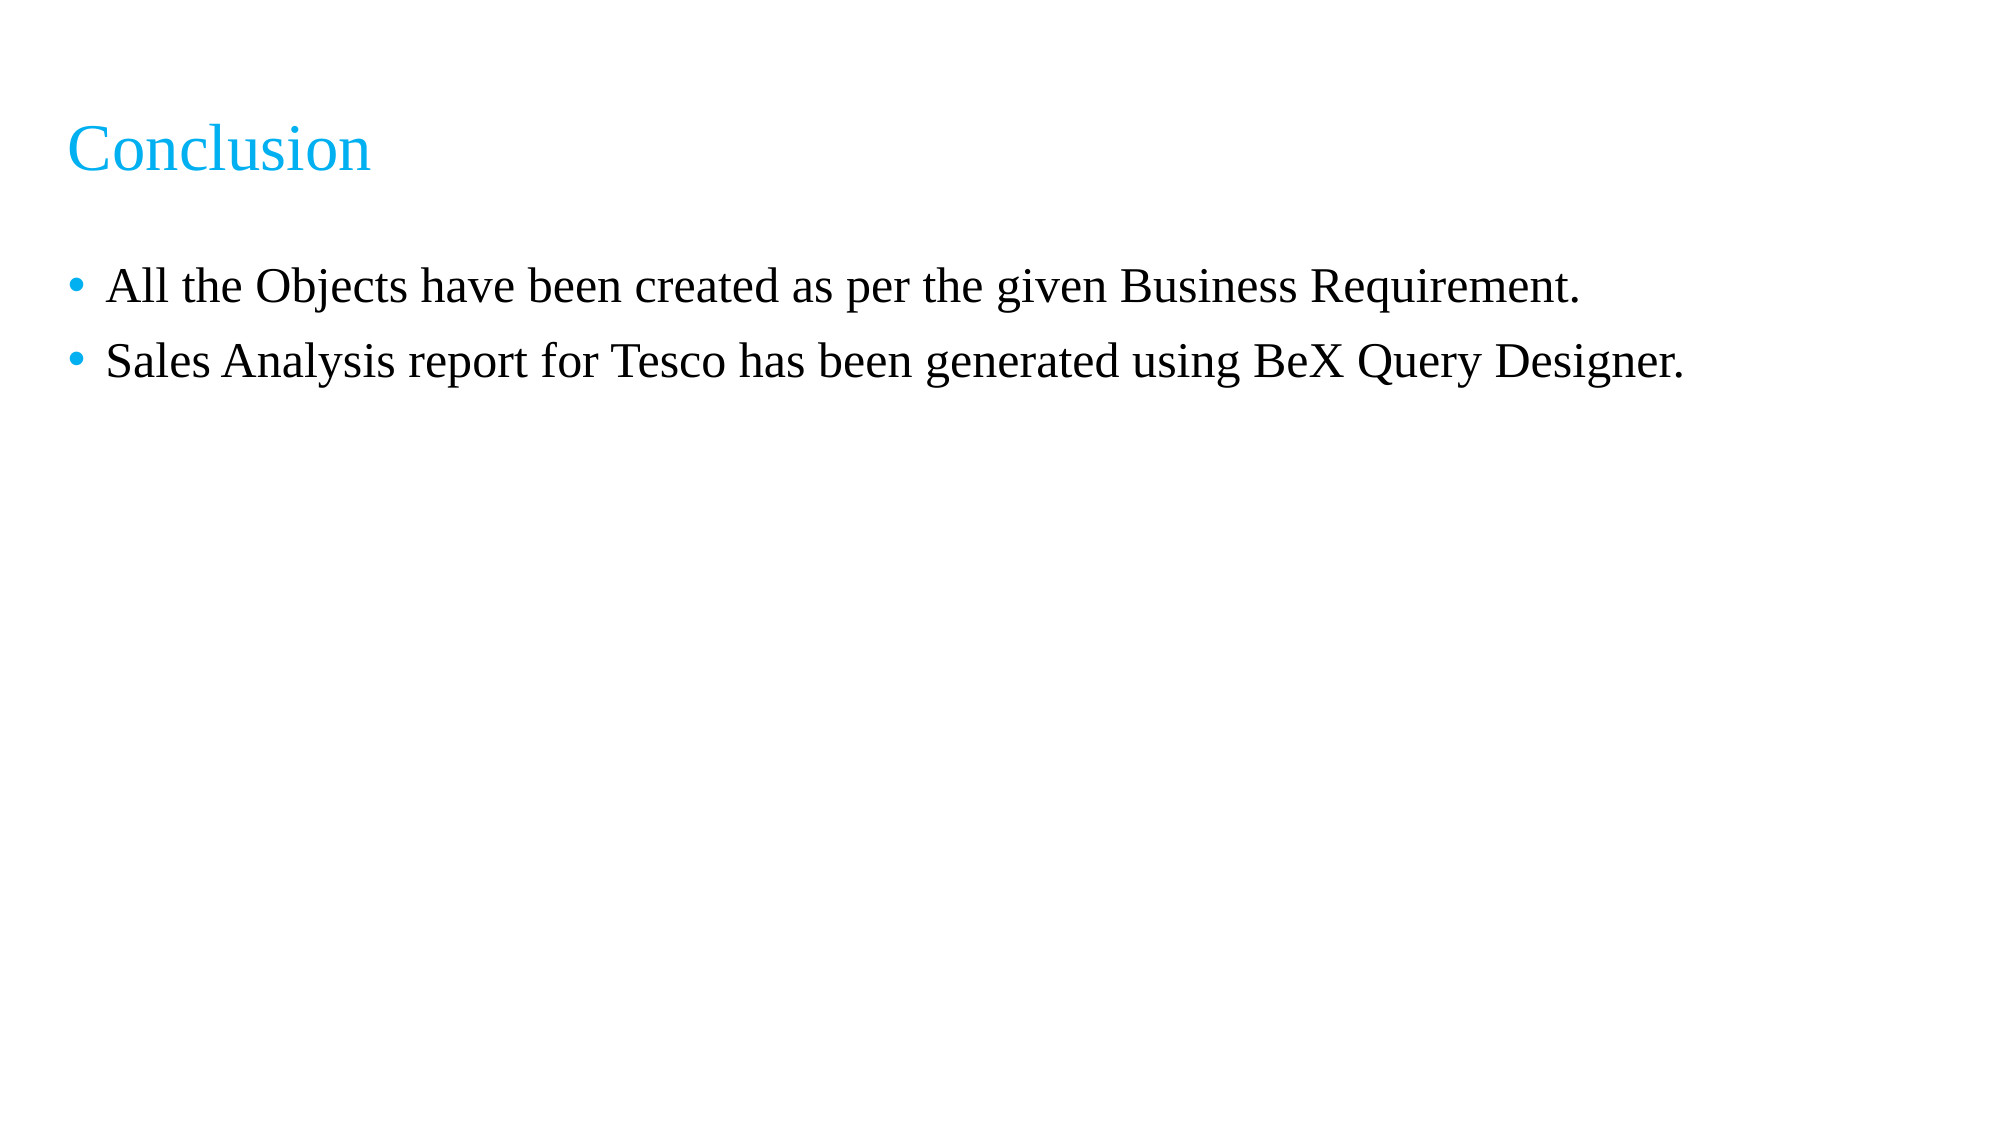

# Conclusion
All the Objects have been created as per the given Business Requirement.
Sales Analysis report for Tesco has been generated using BeX Query Designer.